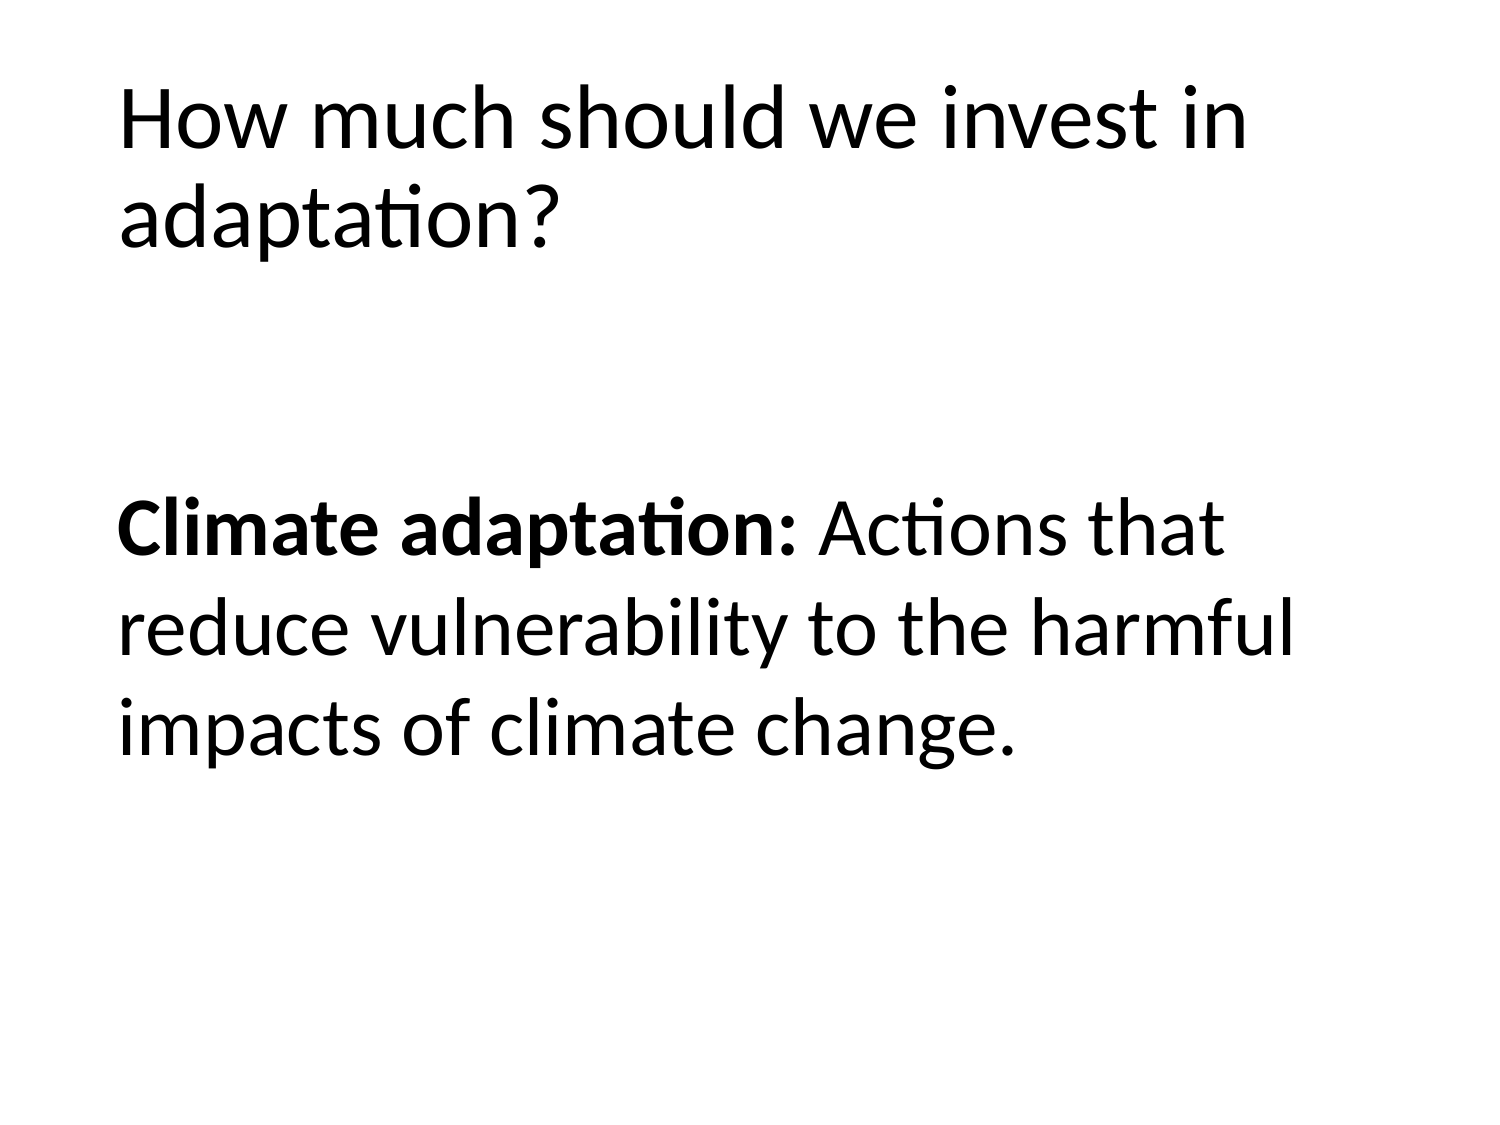

# How much should we invest in adaptation?
Climate adaptation: Actions that reduce vulnerability to the harmful impacts of climate change.